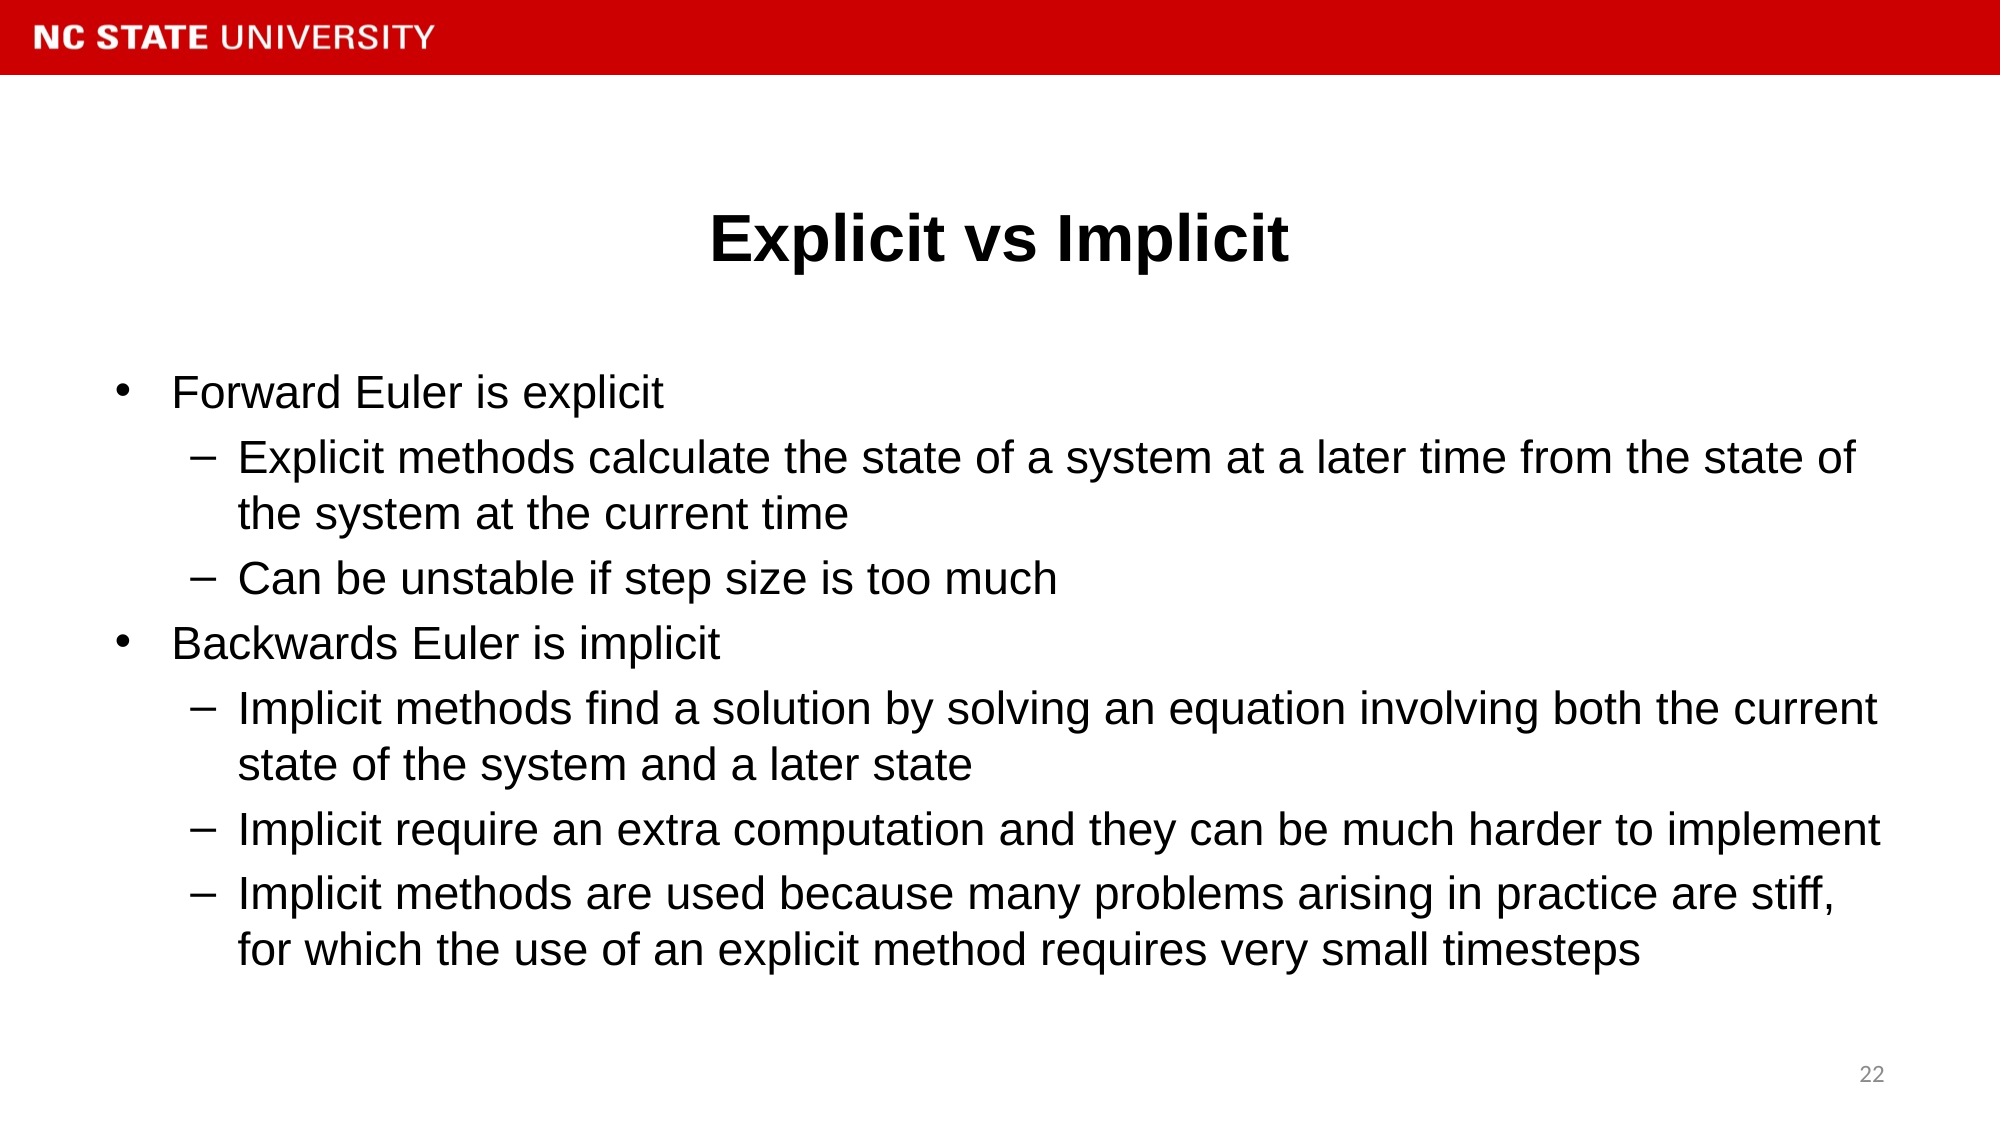

# Explicit vs Implicit
Forward Euler is explicit
Explicit methods calculate the state of a system at a later time from the state of the system at the current time
Can be unstable if step size is too much
Backwards Euler is implicit
Implicit methods find a solution by solving an equation involving both the current state of the system and a later state
Implicit require an extra computation and they can be much harder to implement
Implicit methods are used because many problems arising in practice are stiff, for which the use of an explicit method requires very small timesteps

22